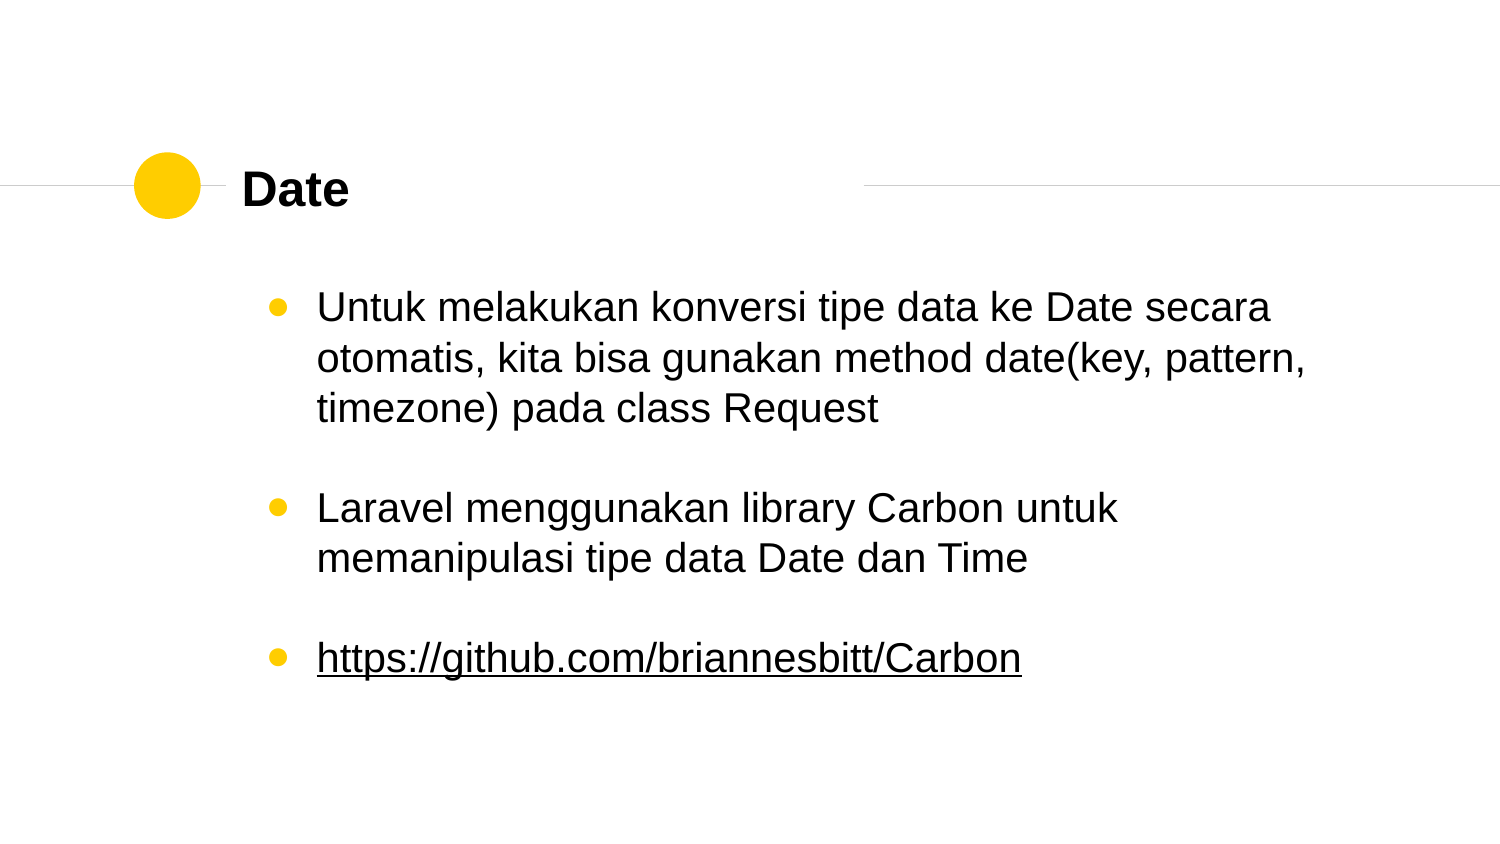

# Date
Untuk melakukan konversi tipe data ke Date secara otomatis, kita bisa gunakan method date(key, pattern, timezone) pada class Request

Laravel menggunakan library Carbon untuk memanipulasi tipe data Date dan Time

https://github.com/briannesbitt/Carbon